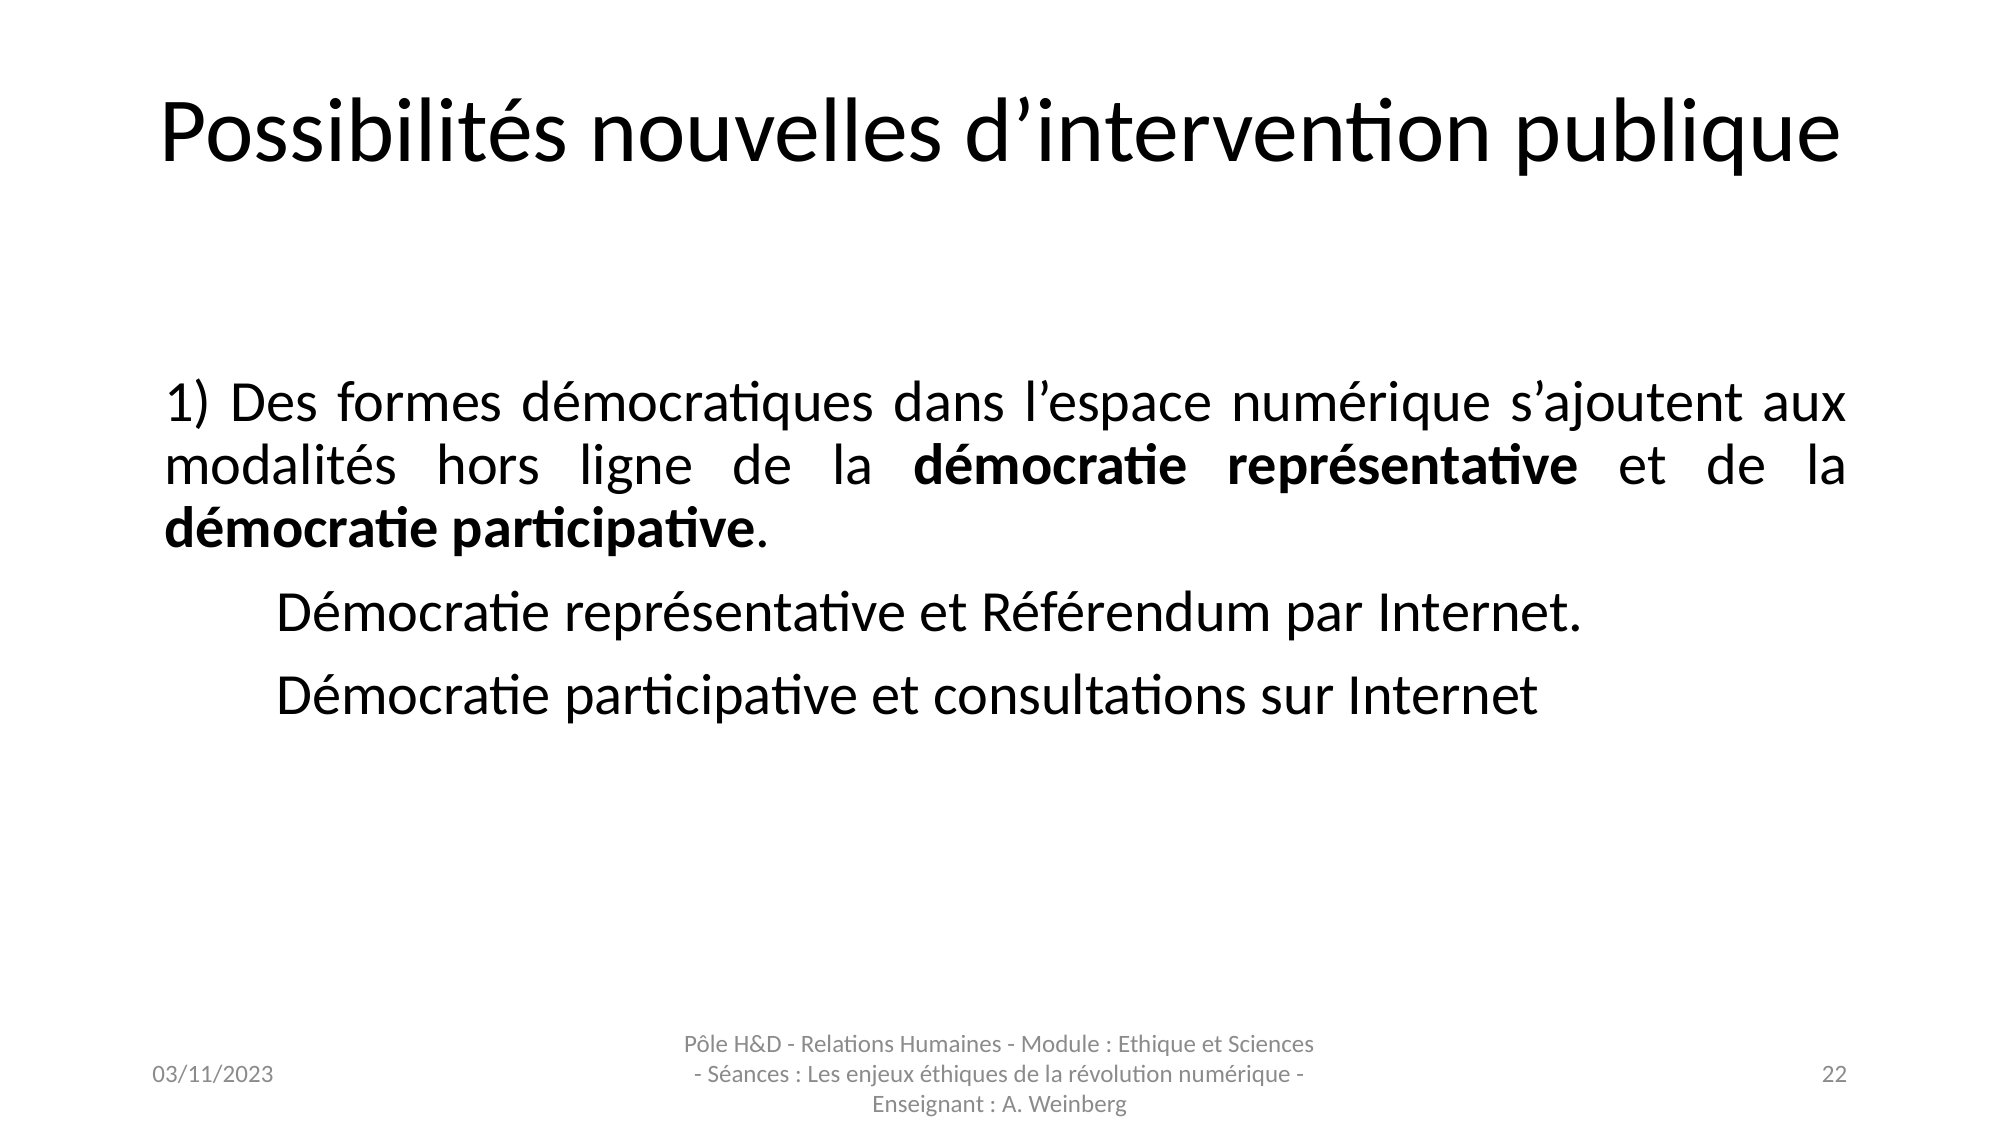

# Possibilités nouvelles d’intervention publique
1) Des formes démocratiques dans l’espace numérique s’ajoutent aux modalités hors ligne de la démocratie représentative et de la démocratie participative.
Démocratie représentative et Référendum par Internet.
Démocratie participative et consultations sur Internet
03/11/2023
Pôle H&D - Relations Humaines - Module : Ethique et Sciences - Séances : Les enjeux éthiques de la révolution numérique - Enseignant : A. Weinberg
22